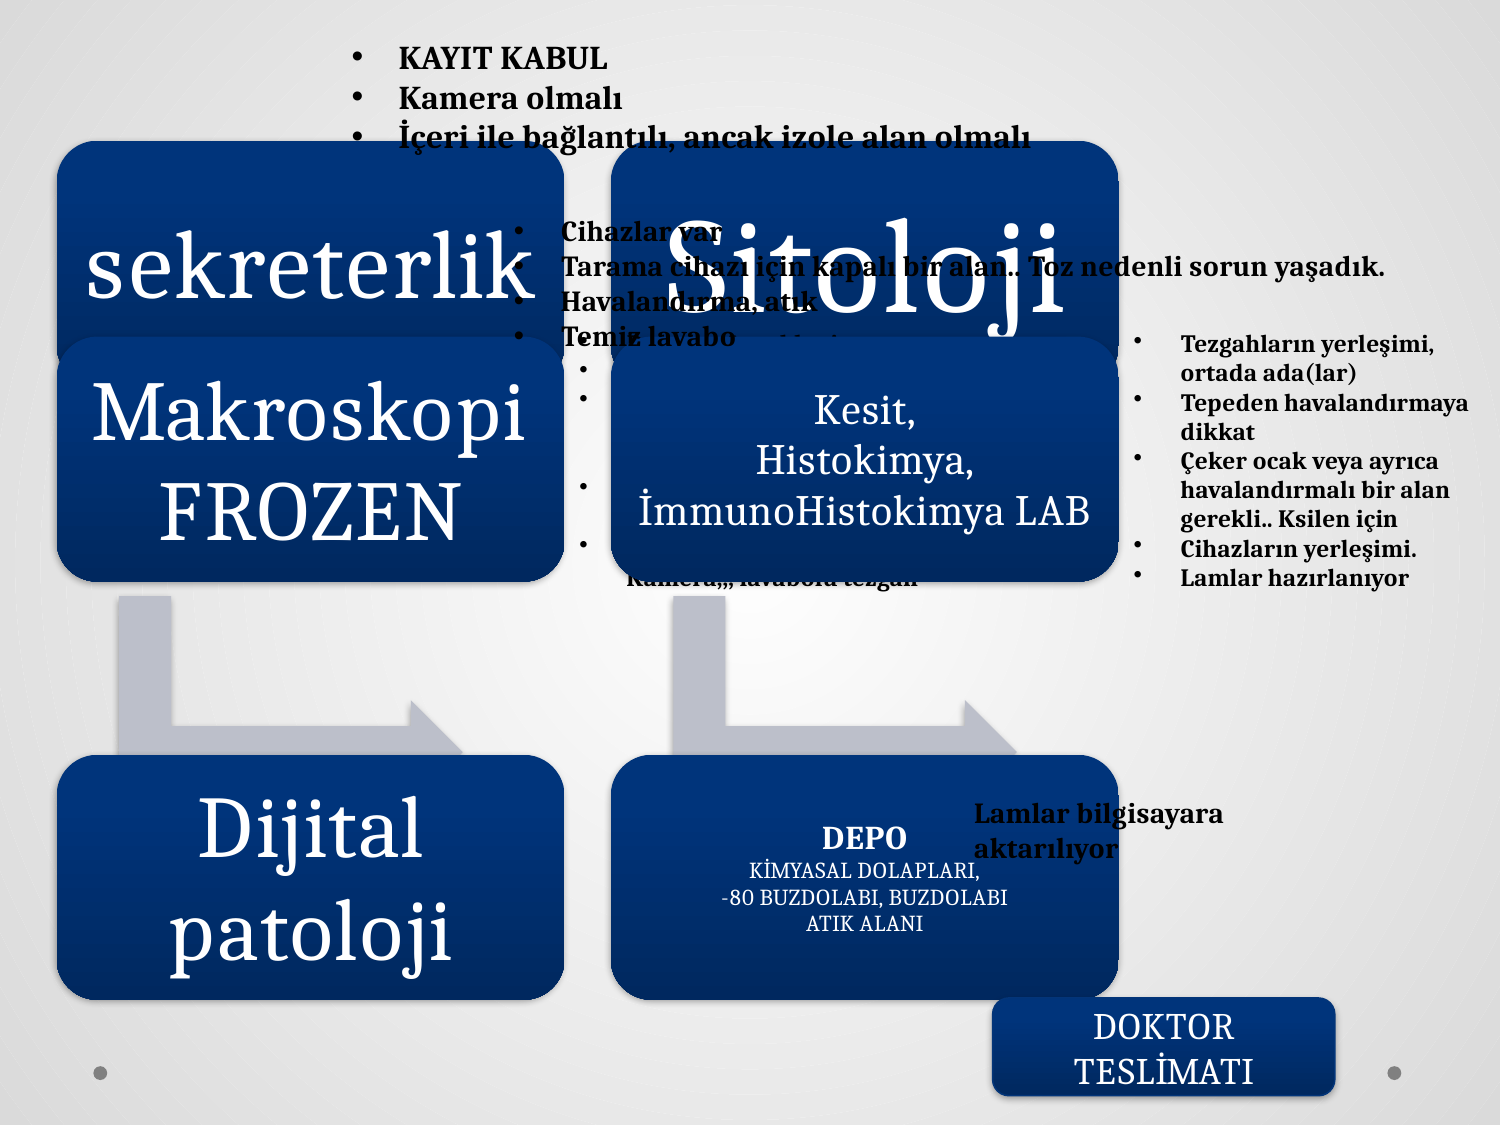

sekreterlik
Makroskopi
FROZEN
Kesit,
Histokimya, İmmunoHistokimya LAB
Sitoloji
Havalandırma en önemli
Tepeden havalandırmaya dikkat
Çeker ocak veya ayrıca havalandırmalı bir alan gerekli.. Ksilen için
Cihazların yerleşimi.
Lamlar hazırlanıyor
Dijital patoloji
Frozen cihazı, tezgahı…Kamera,,, lavabolu tezgah
DEPO
KİMYASAL DOLAPLARI,
-80 BUZDOLABI, BUZDOLABI
ATIK ALANI
Bilgisayar sistemiyle entegre, yerleşim!!
Formol için tezgah seviyesinden havalandırma önemli
KAYIT KABUL
Kamera olmalı
İçeri ile bağlantılı, ancak izole alan olmalı

Cihazlar var
Tarama cihazı için kapalı bir alan.. Toz nedenli sorun yaşadık.
Havalandırma, atık
Temiz lavabo
Lamlar bilgisayara aktarılıyor
DOKTOR TESLİMATI